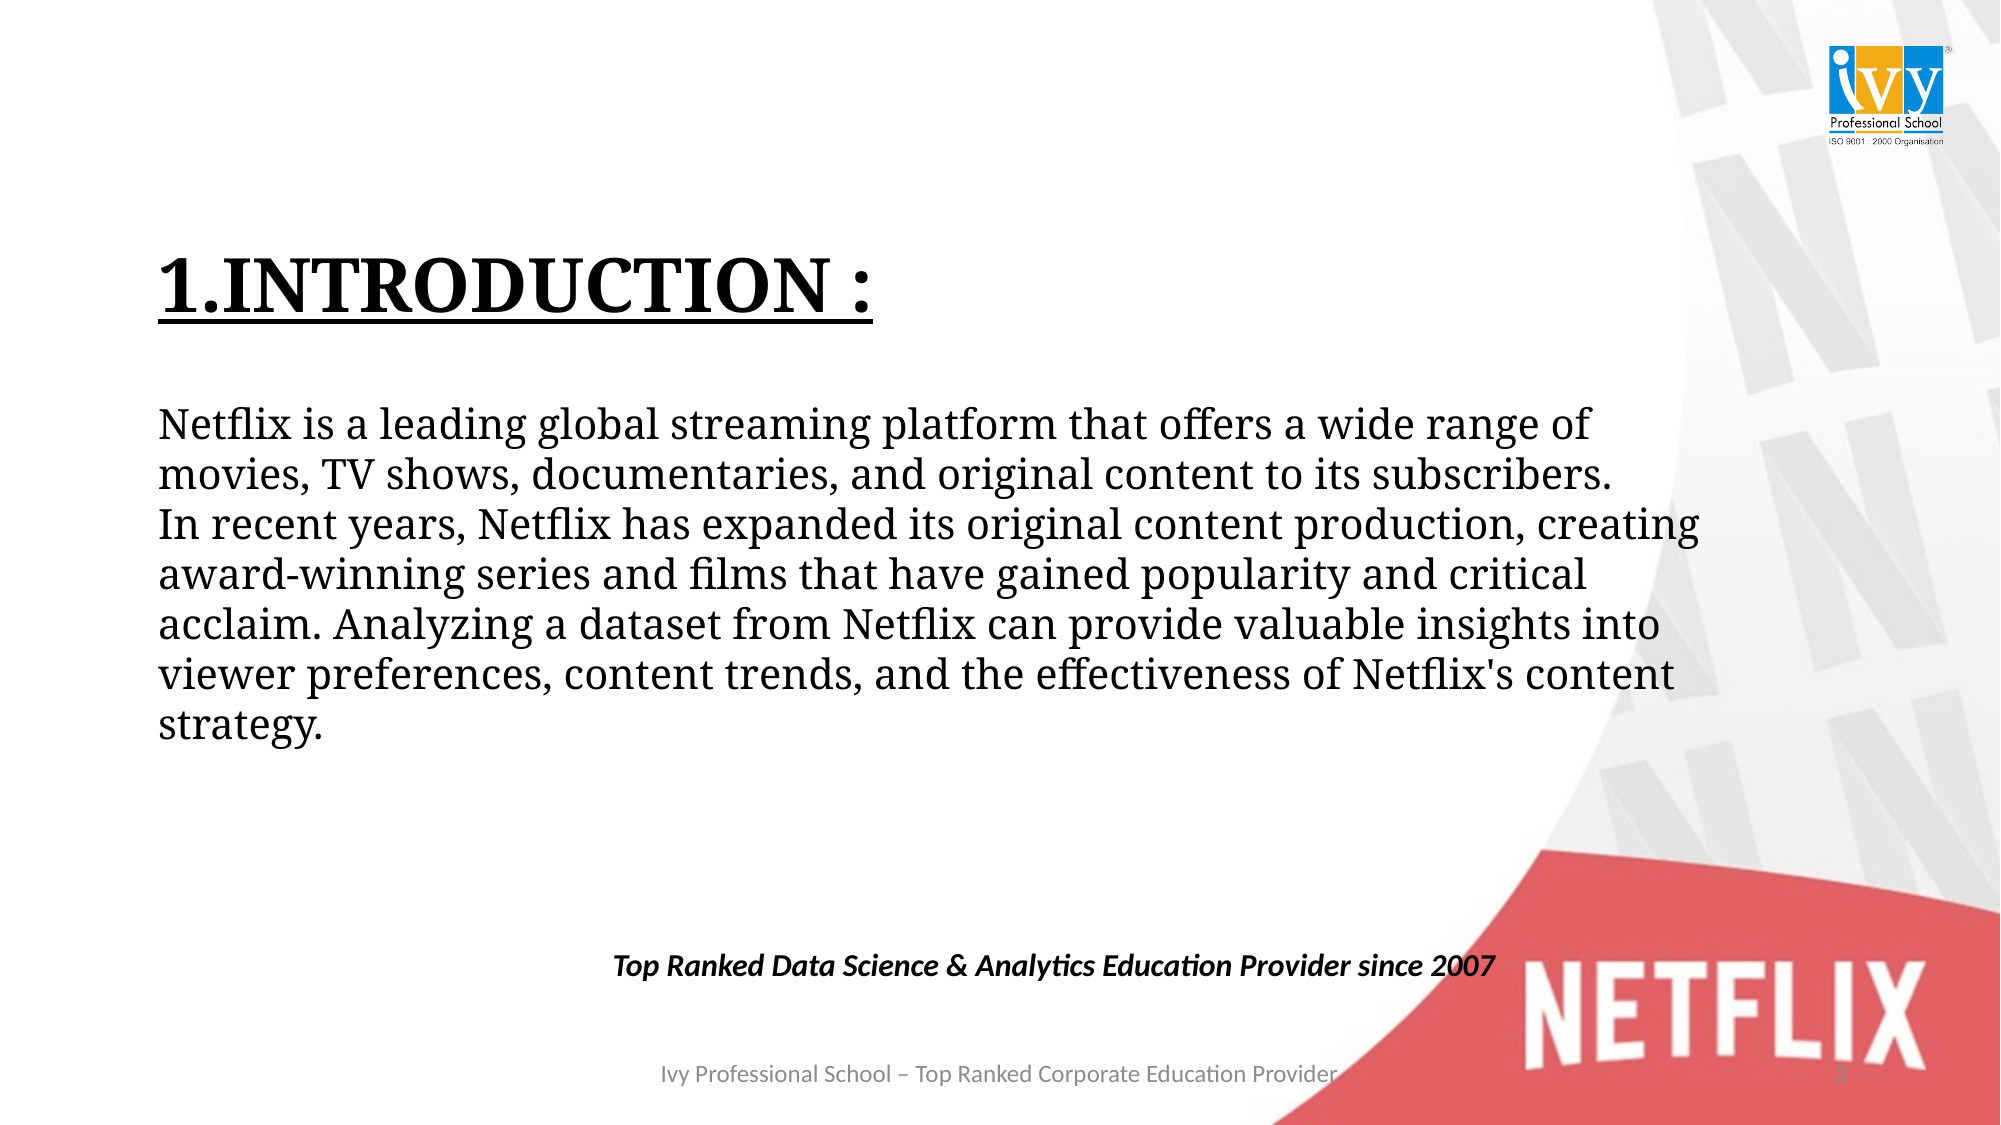

# 1.INTRODUCTION : Netflix is a leading global streaming platform that offers a wide range of movies, TV shows, documentaries, and original content to its subscribers. In recent years, Netflix has expanded its original content production, creating award-winning series and films that have gained popularity and critical acclaim. Analyzing a dataset from Netflix can provide valuable insights into viewer preferences, content trends, and the effectiveness of Netflix's content strategy.

Top Ranked Data Science & Analytics Education Provider since 2007

3